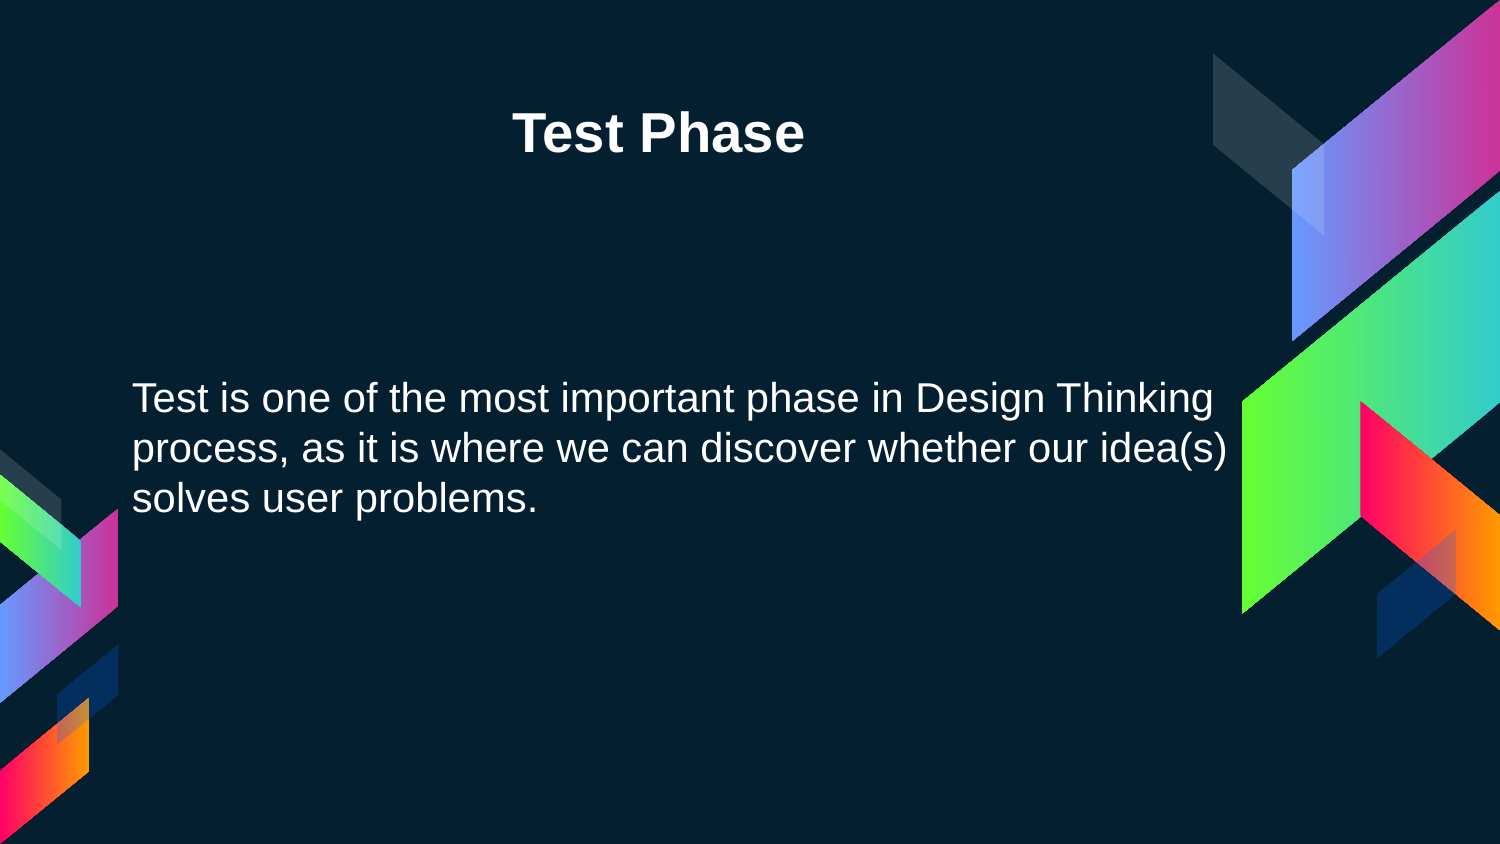

# Test Phase

Test is one of the most important phase in Design Thinking process, as it is where we can discover whether our idea(s) solves user problems.